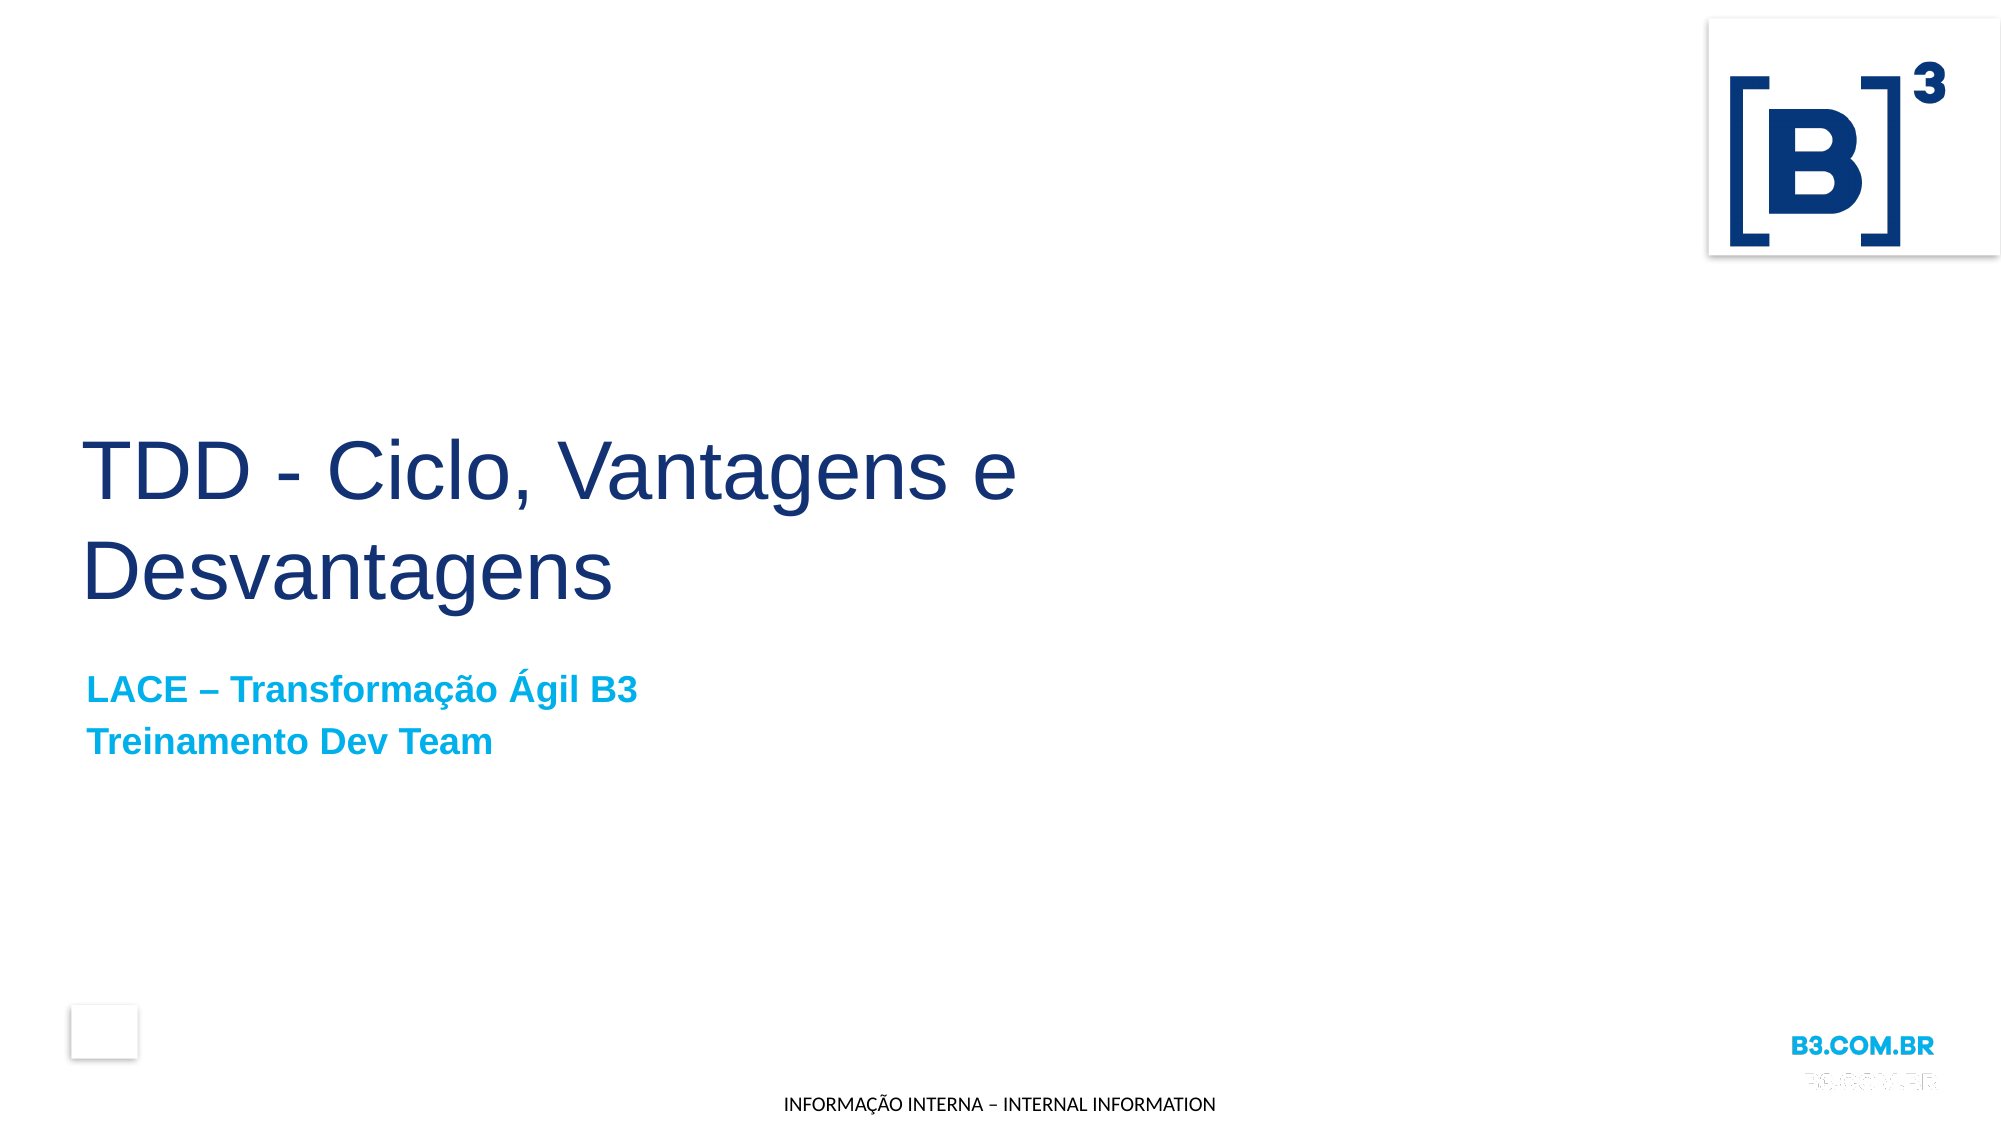

# TDD - Ciclo, Vantagens e Desvantagens
LACE – Transformação Ágil B3
Treinamento Dev Team